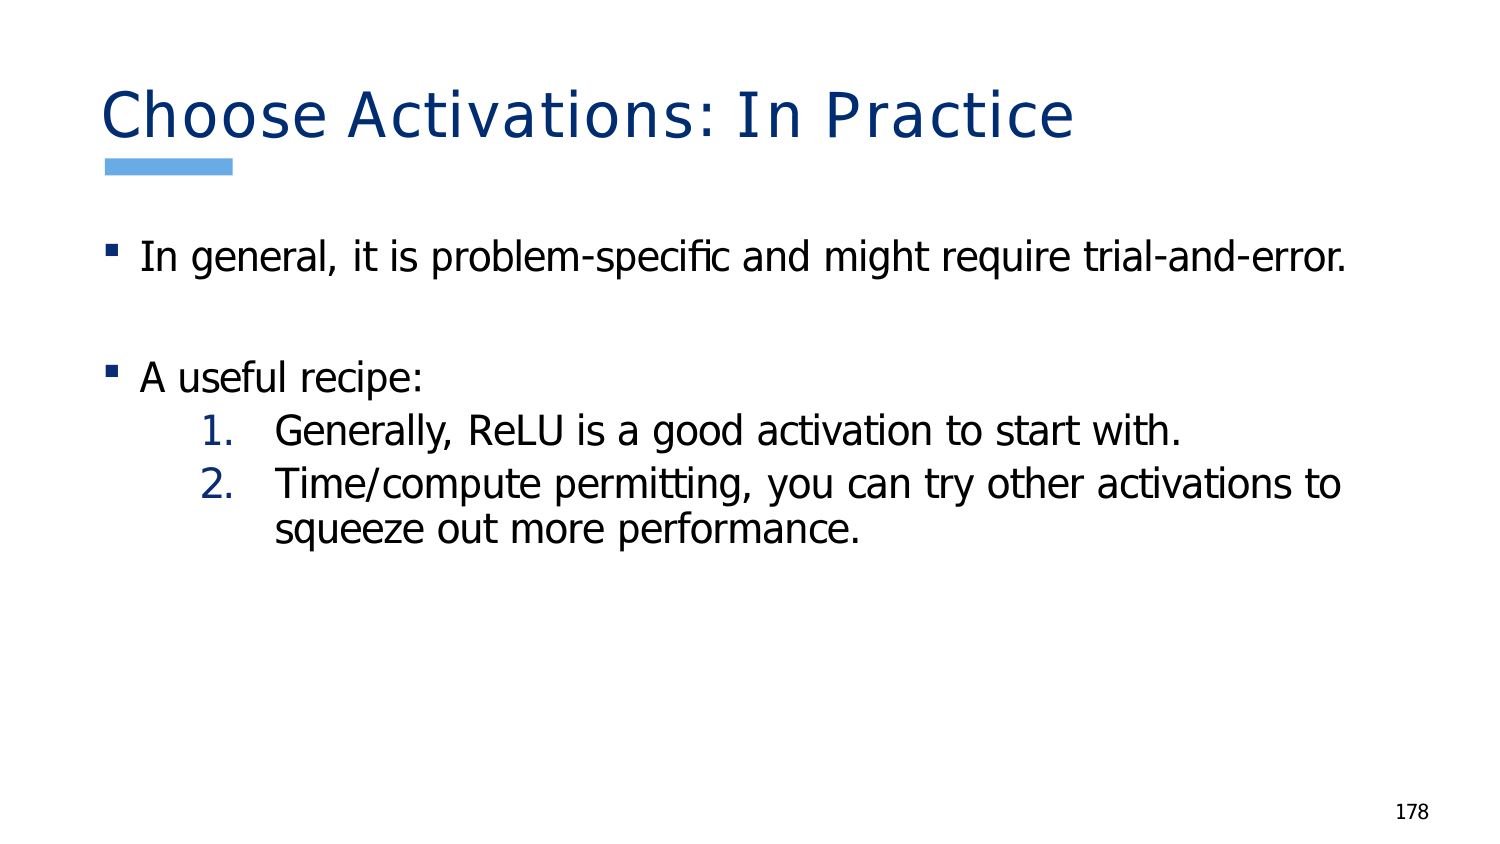

# Choose Activations: In Practice
In general, it is problem-specific and might require trial-and-error.

A useful recipe:
Generally, ReLU is a good activation to start with.
Time/compute permitting, you can try other activations to squeeze out more performance.